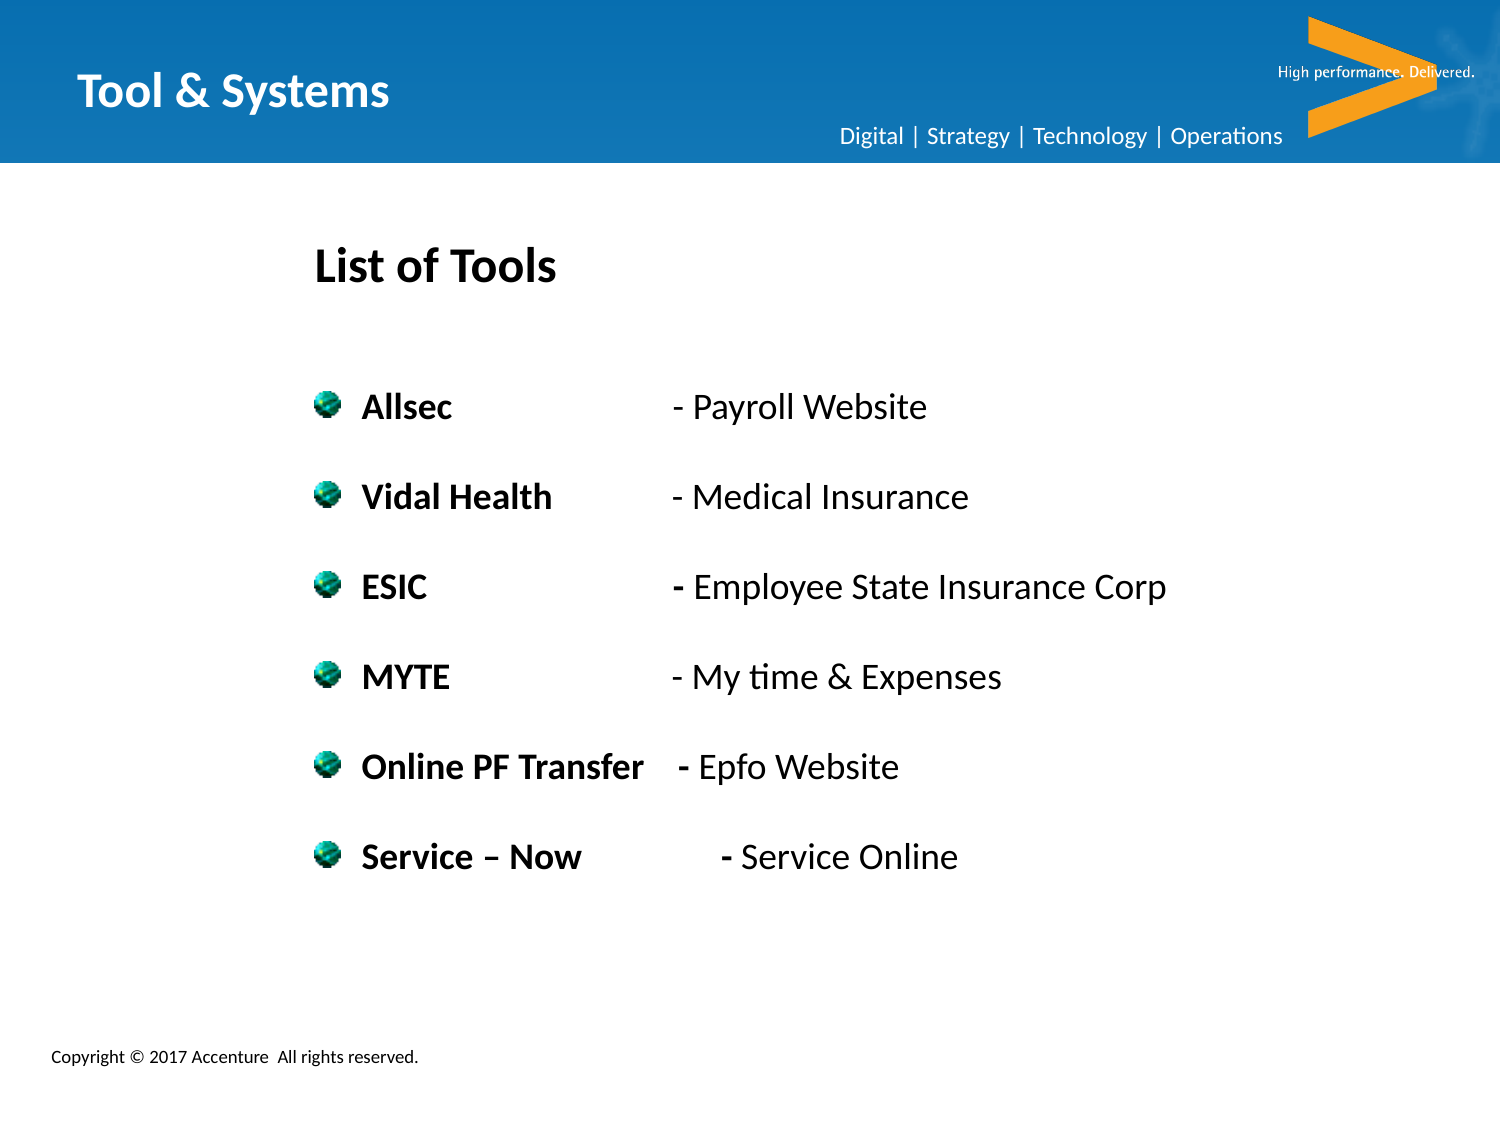

Tool & Systems
List of Tools

Allsec                          - Payroll Website
Vidal Health              - Medical Insurance
ESIC                             - Employee State Insurance Corp
MYTE                          - My time & Expenses
Online PF Transfer    - Epfo Website
Service – Now	       - Service Online
Copyright © 2017 Accenture  All rights reserved.
Copyright © 2017 Accenture  All rights reserved.